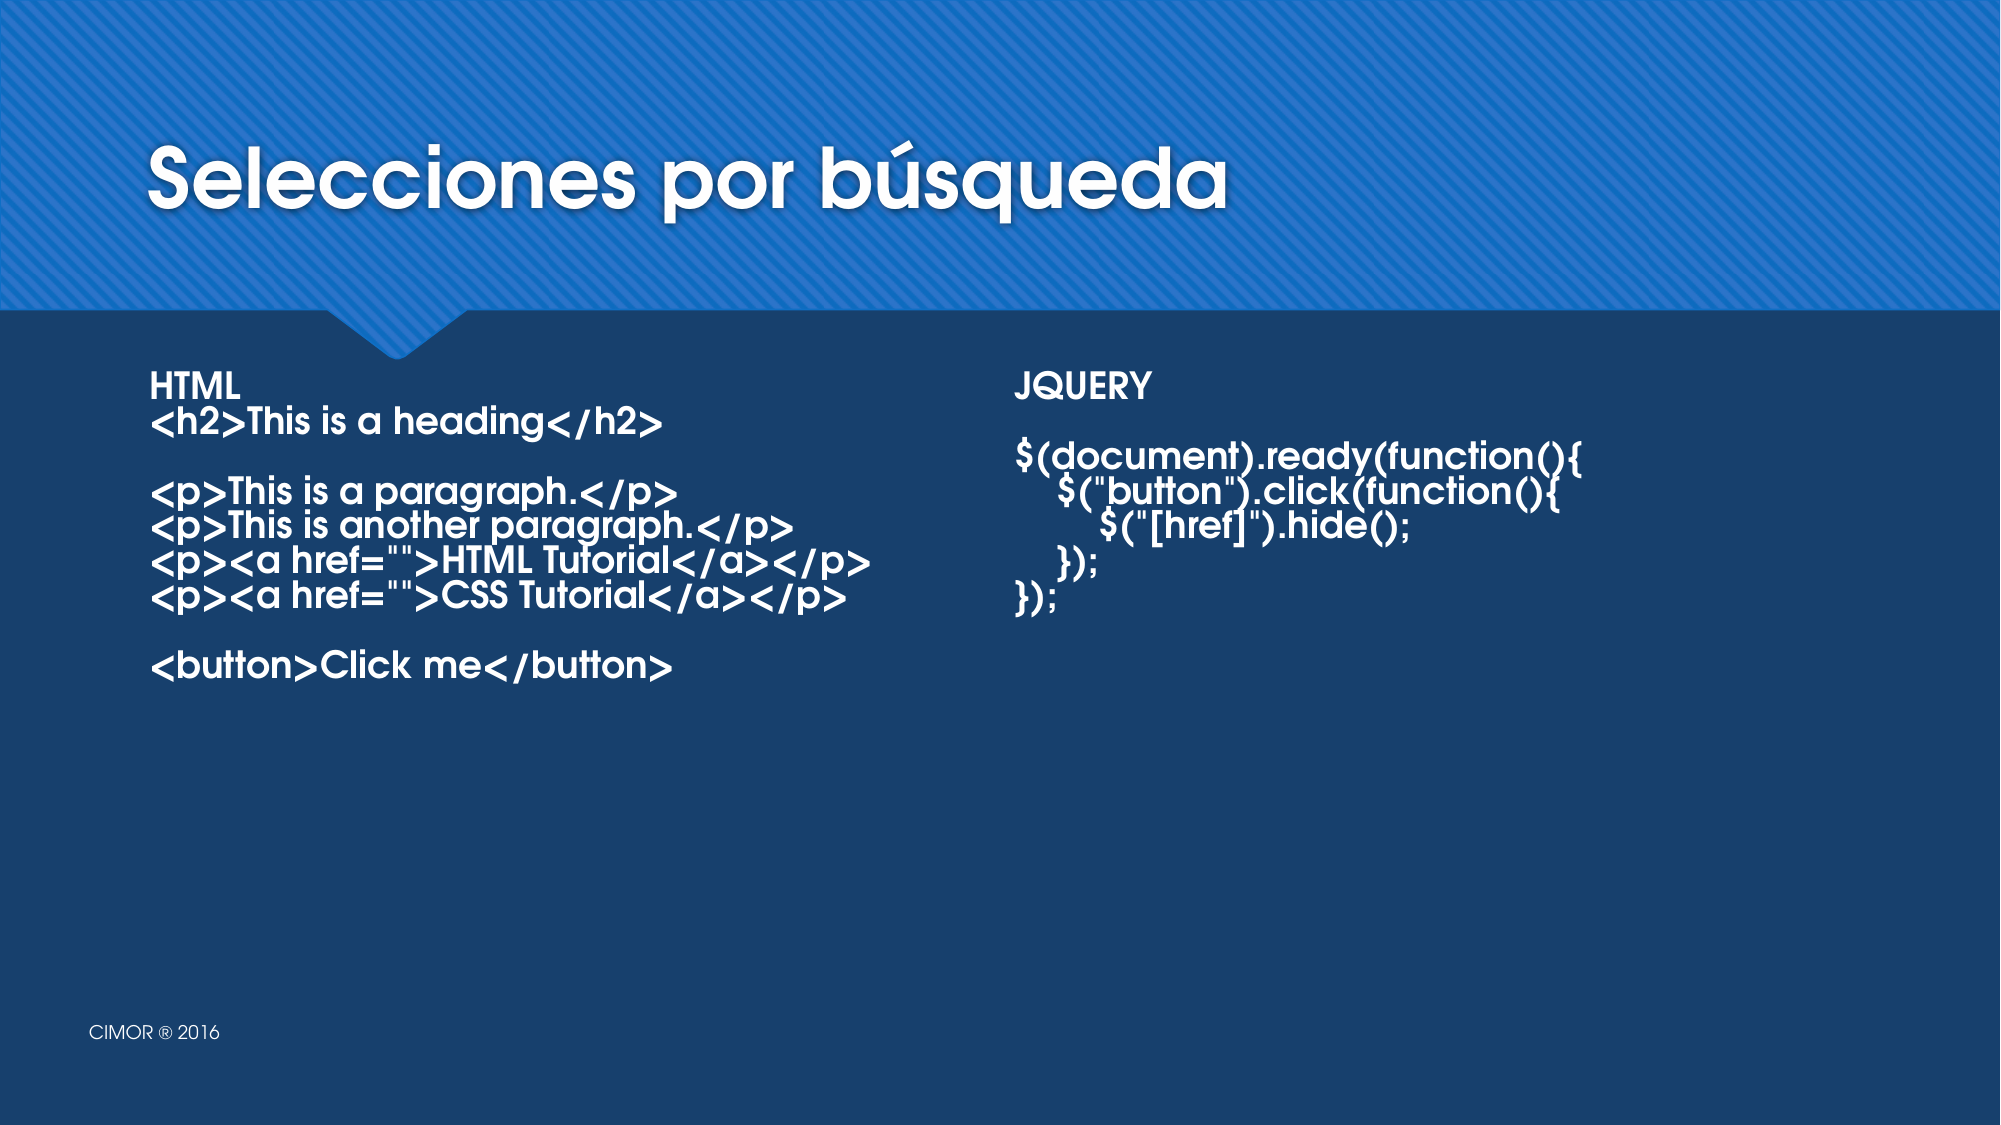

# Selecciones por búsqueda
| HTML <h2>This is a heading</h2> <p>This is a paragraph.</p> <p>This is another paragraph.</p> <p><a href="">HTML Tutorial</a></p> <p><a href="">CSS Tutorial</a></p> <button>Click me</button> | JQUERY $(document).ready(function(){ $("button").click(function(){ $("[href]").hide(); }); }); |
| --- | --- |
CIMOR ® 2016